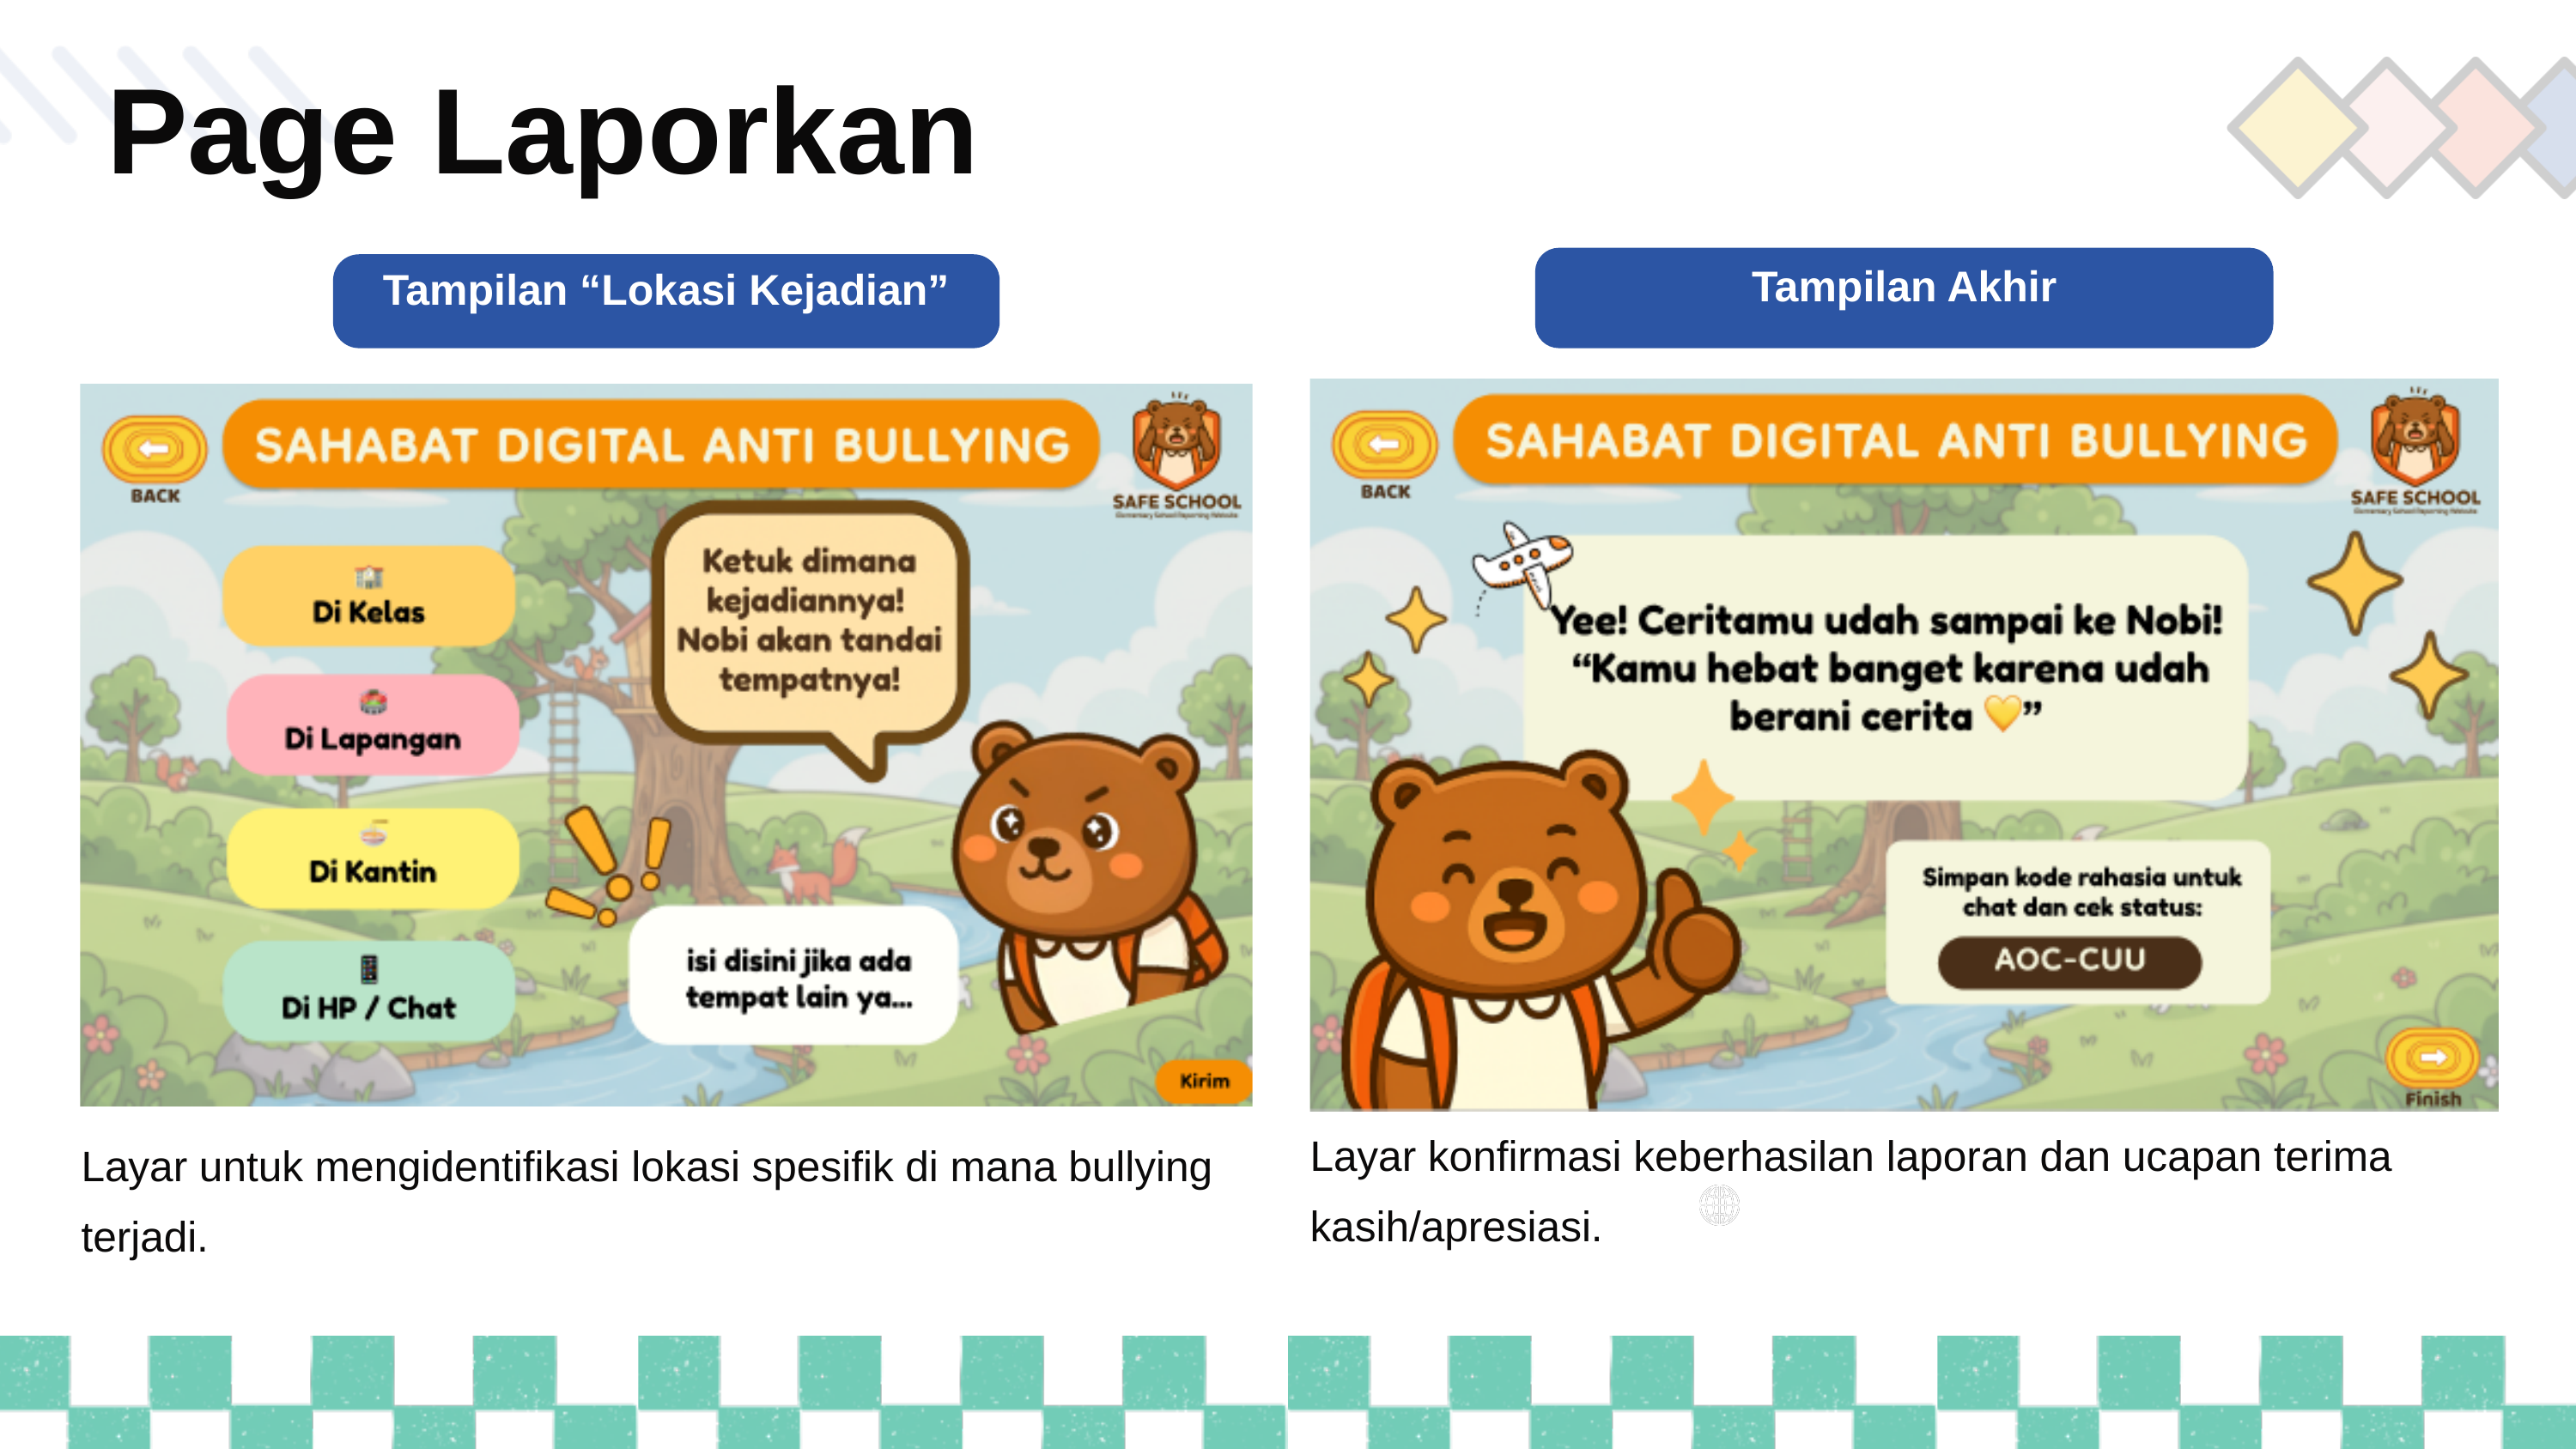

Page Laporkan

Tampilan Akhir

Tampilan “Lokasi Kejadian”

Layar konfirmasi keberhasilan laporan dan ucapan terima kasih/apresiasi.
Layar untuk mengidentifikasi lokasi spesifik di mana bullying terjadi.